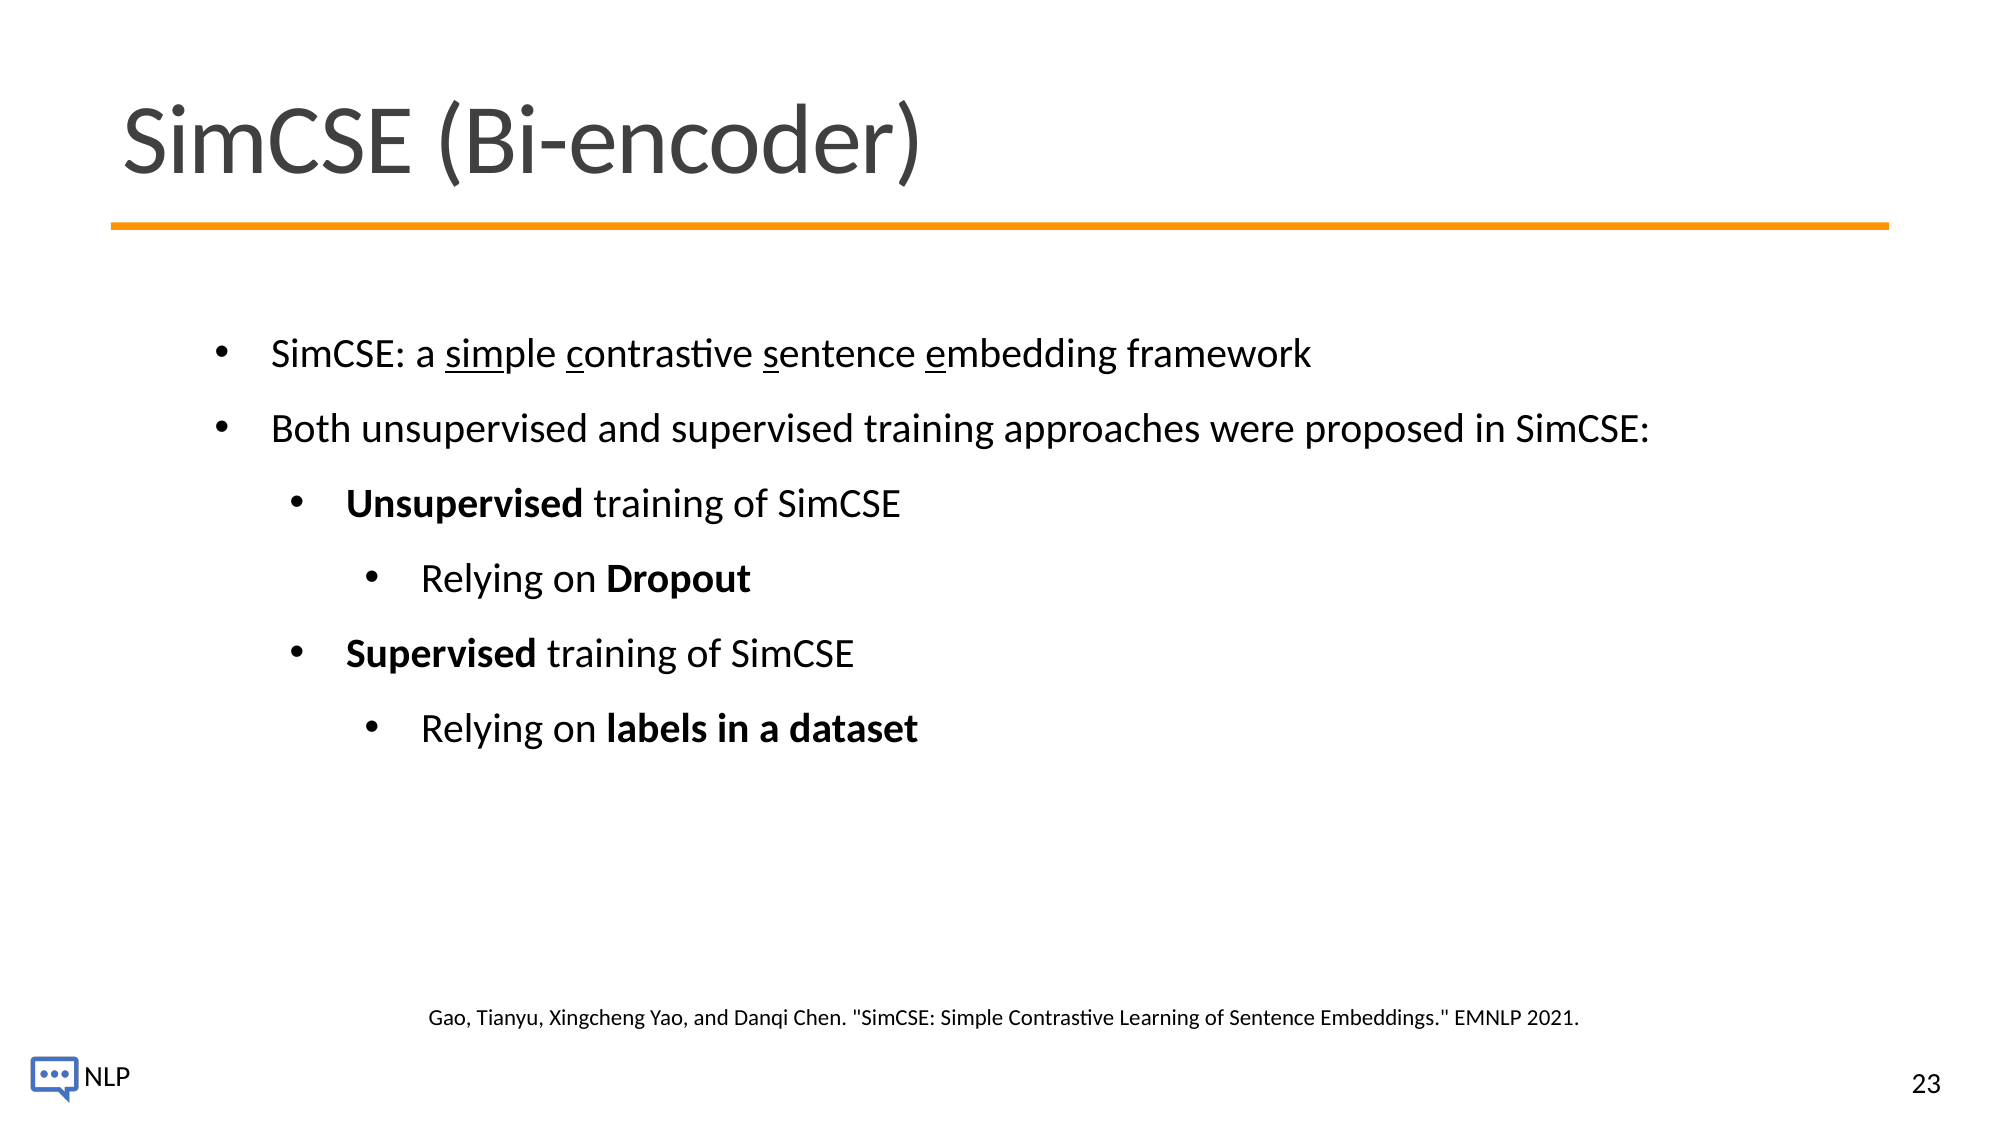

# SimCSE (Bi-encoder)
SimCSE: a simple contrastive sentence embedding framework
Both unsupervised and supervised training approaches were proposed in SimCSE:
Unsupervised training of SimCSE
Relying on Dropout
Supervised training of SimCSE
Relying on labels in a dataset
Gao, Tianyu, Xingcheng Yao, and Danqi Chen. "SimCSE: Simple Contrastive Learning of Sentence Embeddings." EMNLP 2021.
23